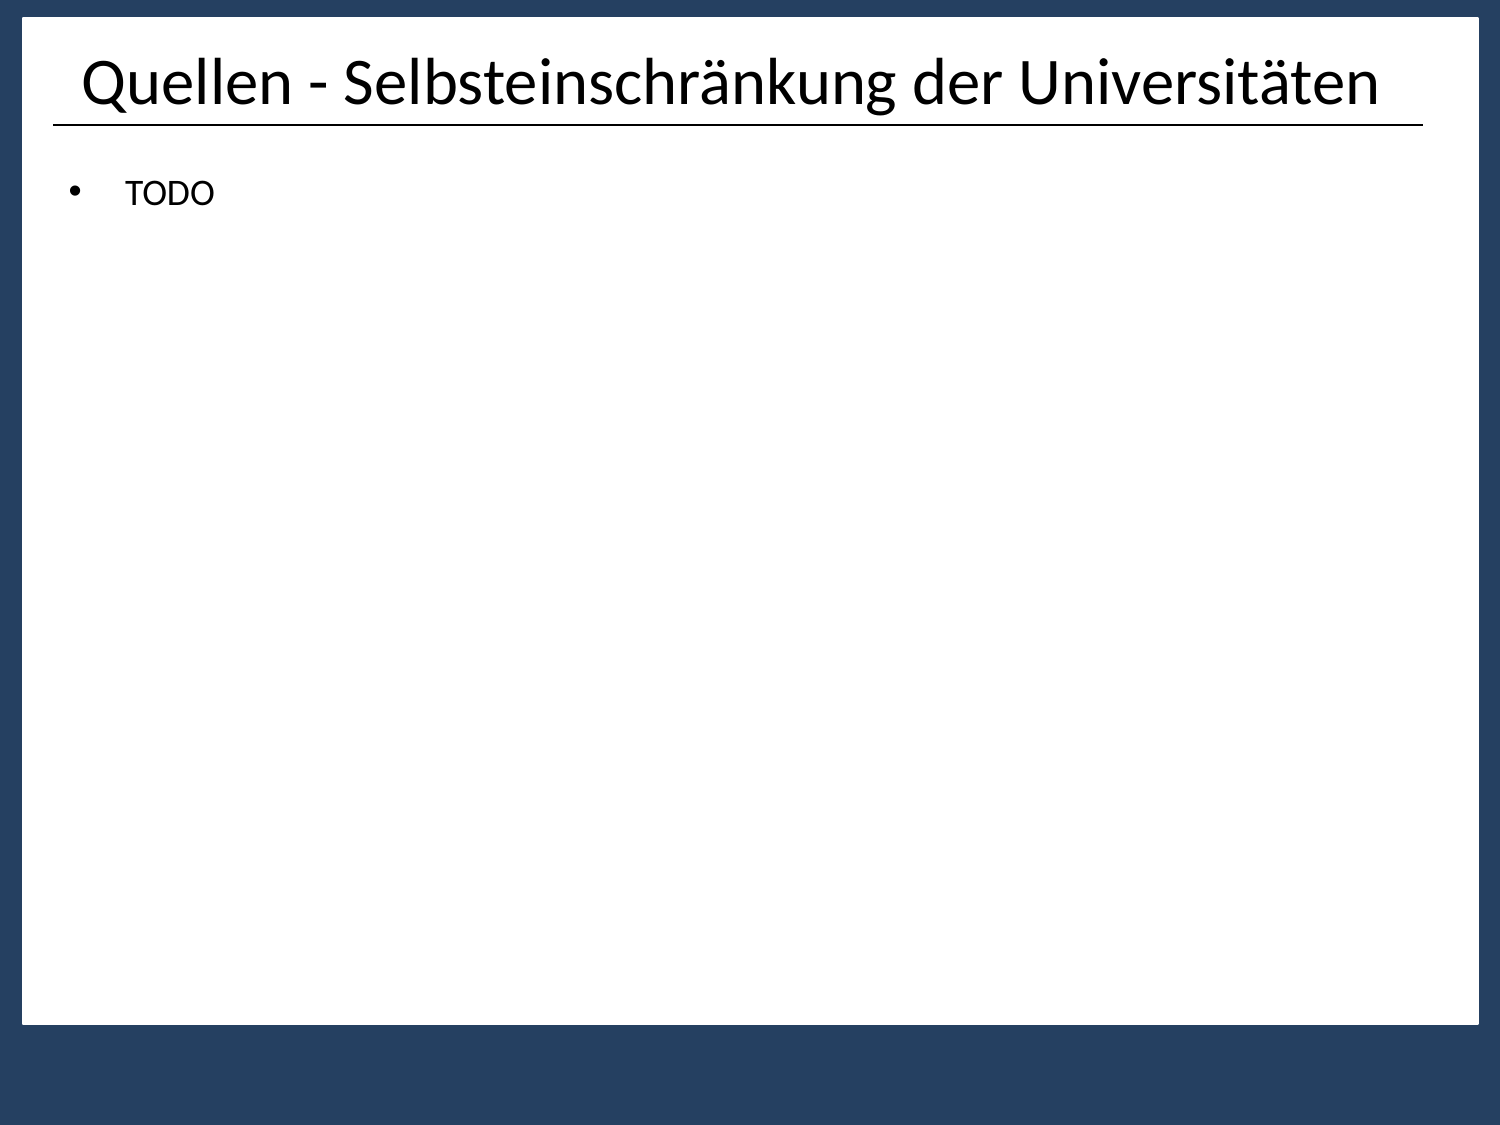

# Quellen - Selbsteinschränkung der Universitäten
TODO